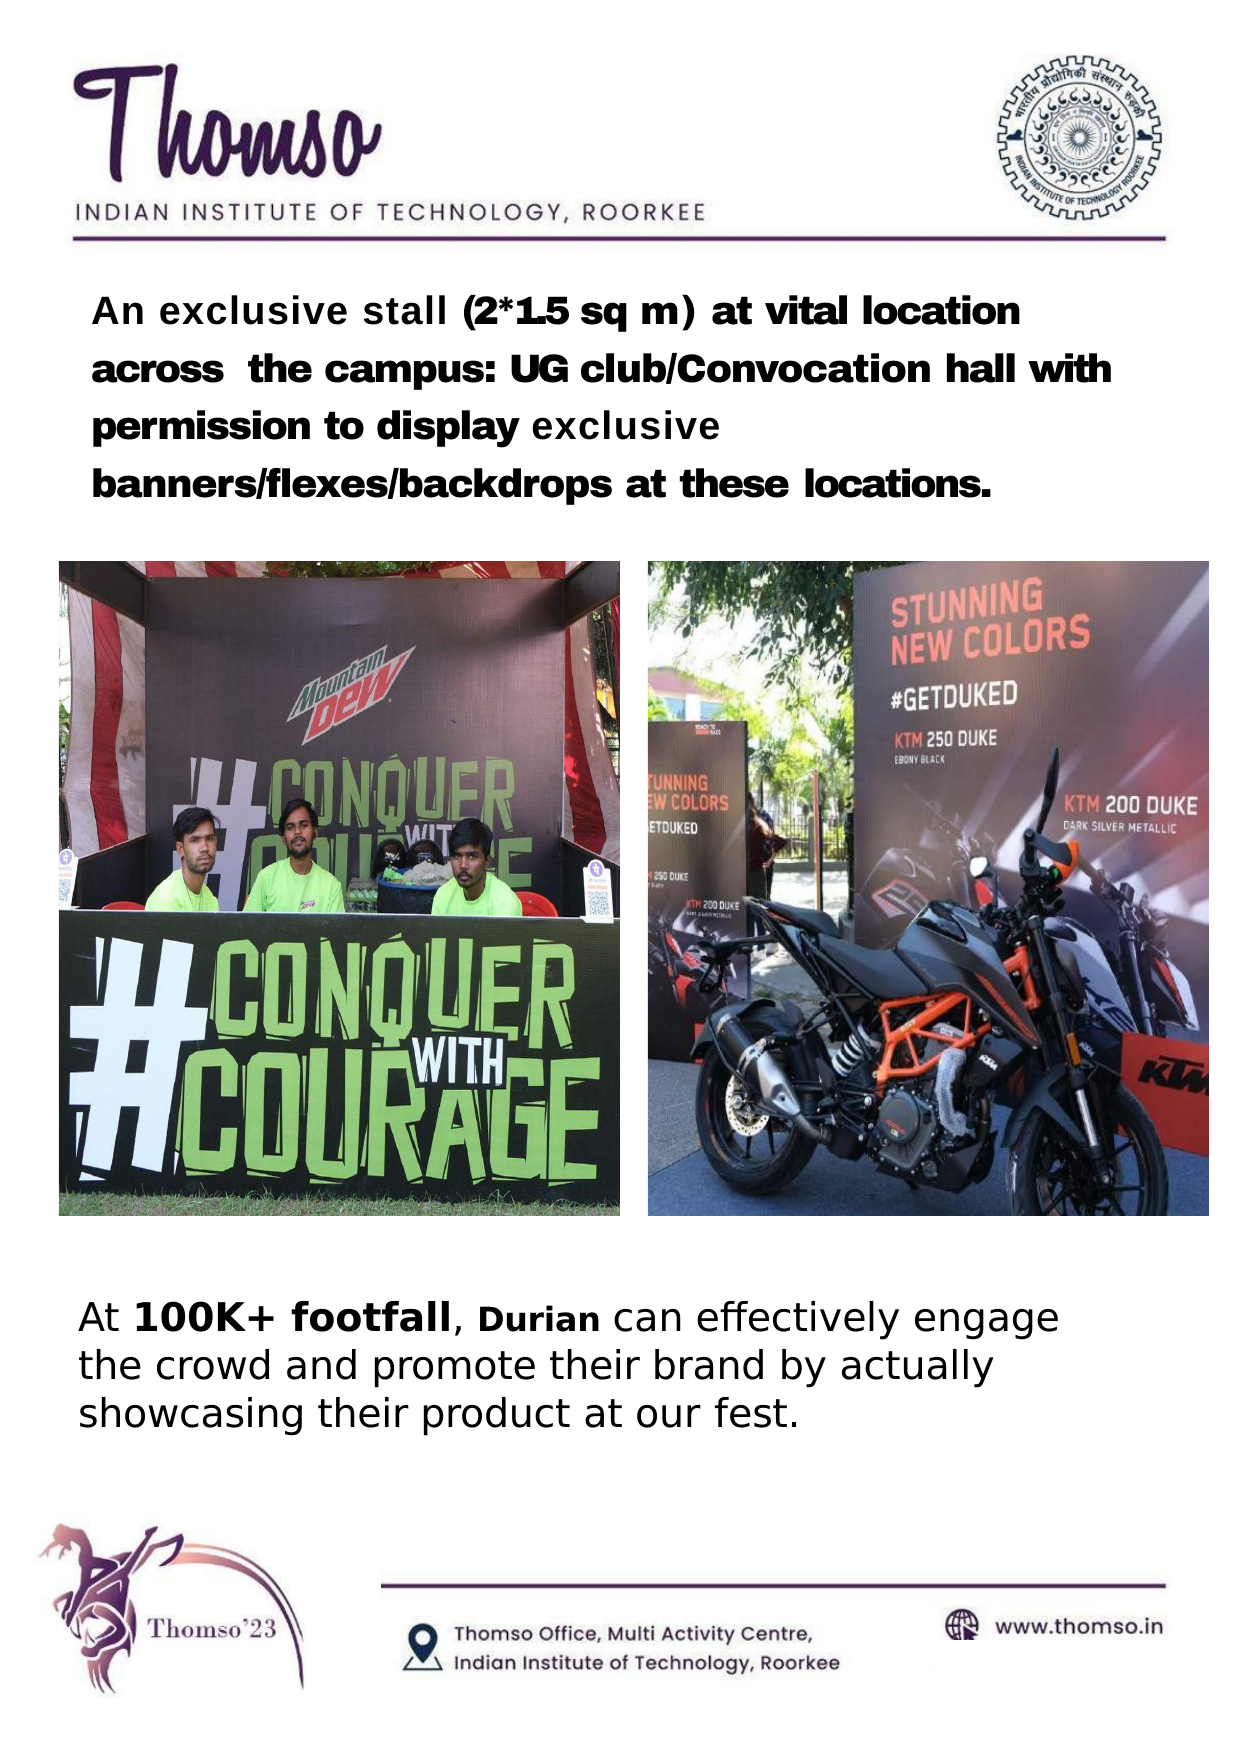

An exclusive stall (2*1.5 sq m) at vital location across  the campus: UG club/Convocation hall with  permission to display exclusive  banners/ﬂexes/backdrops at these locations.

At 100K+ footfall, Durian can effectively engage  the crowd and promote their brand by actually  showcasing their product at our fest.